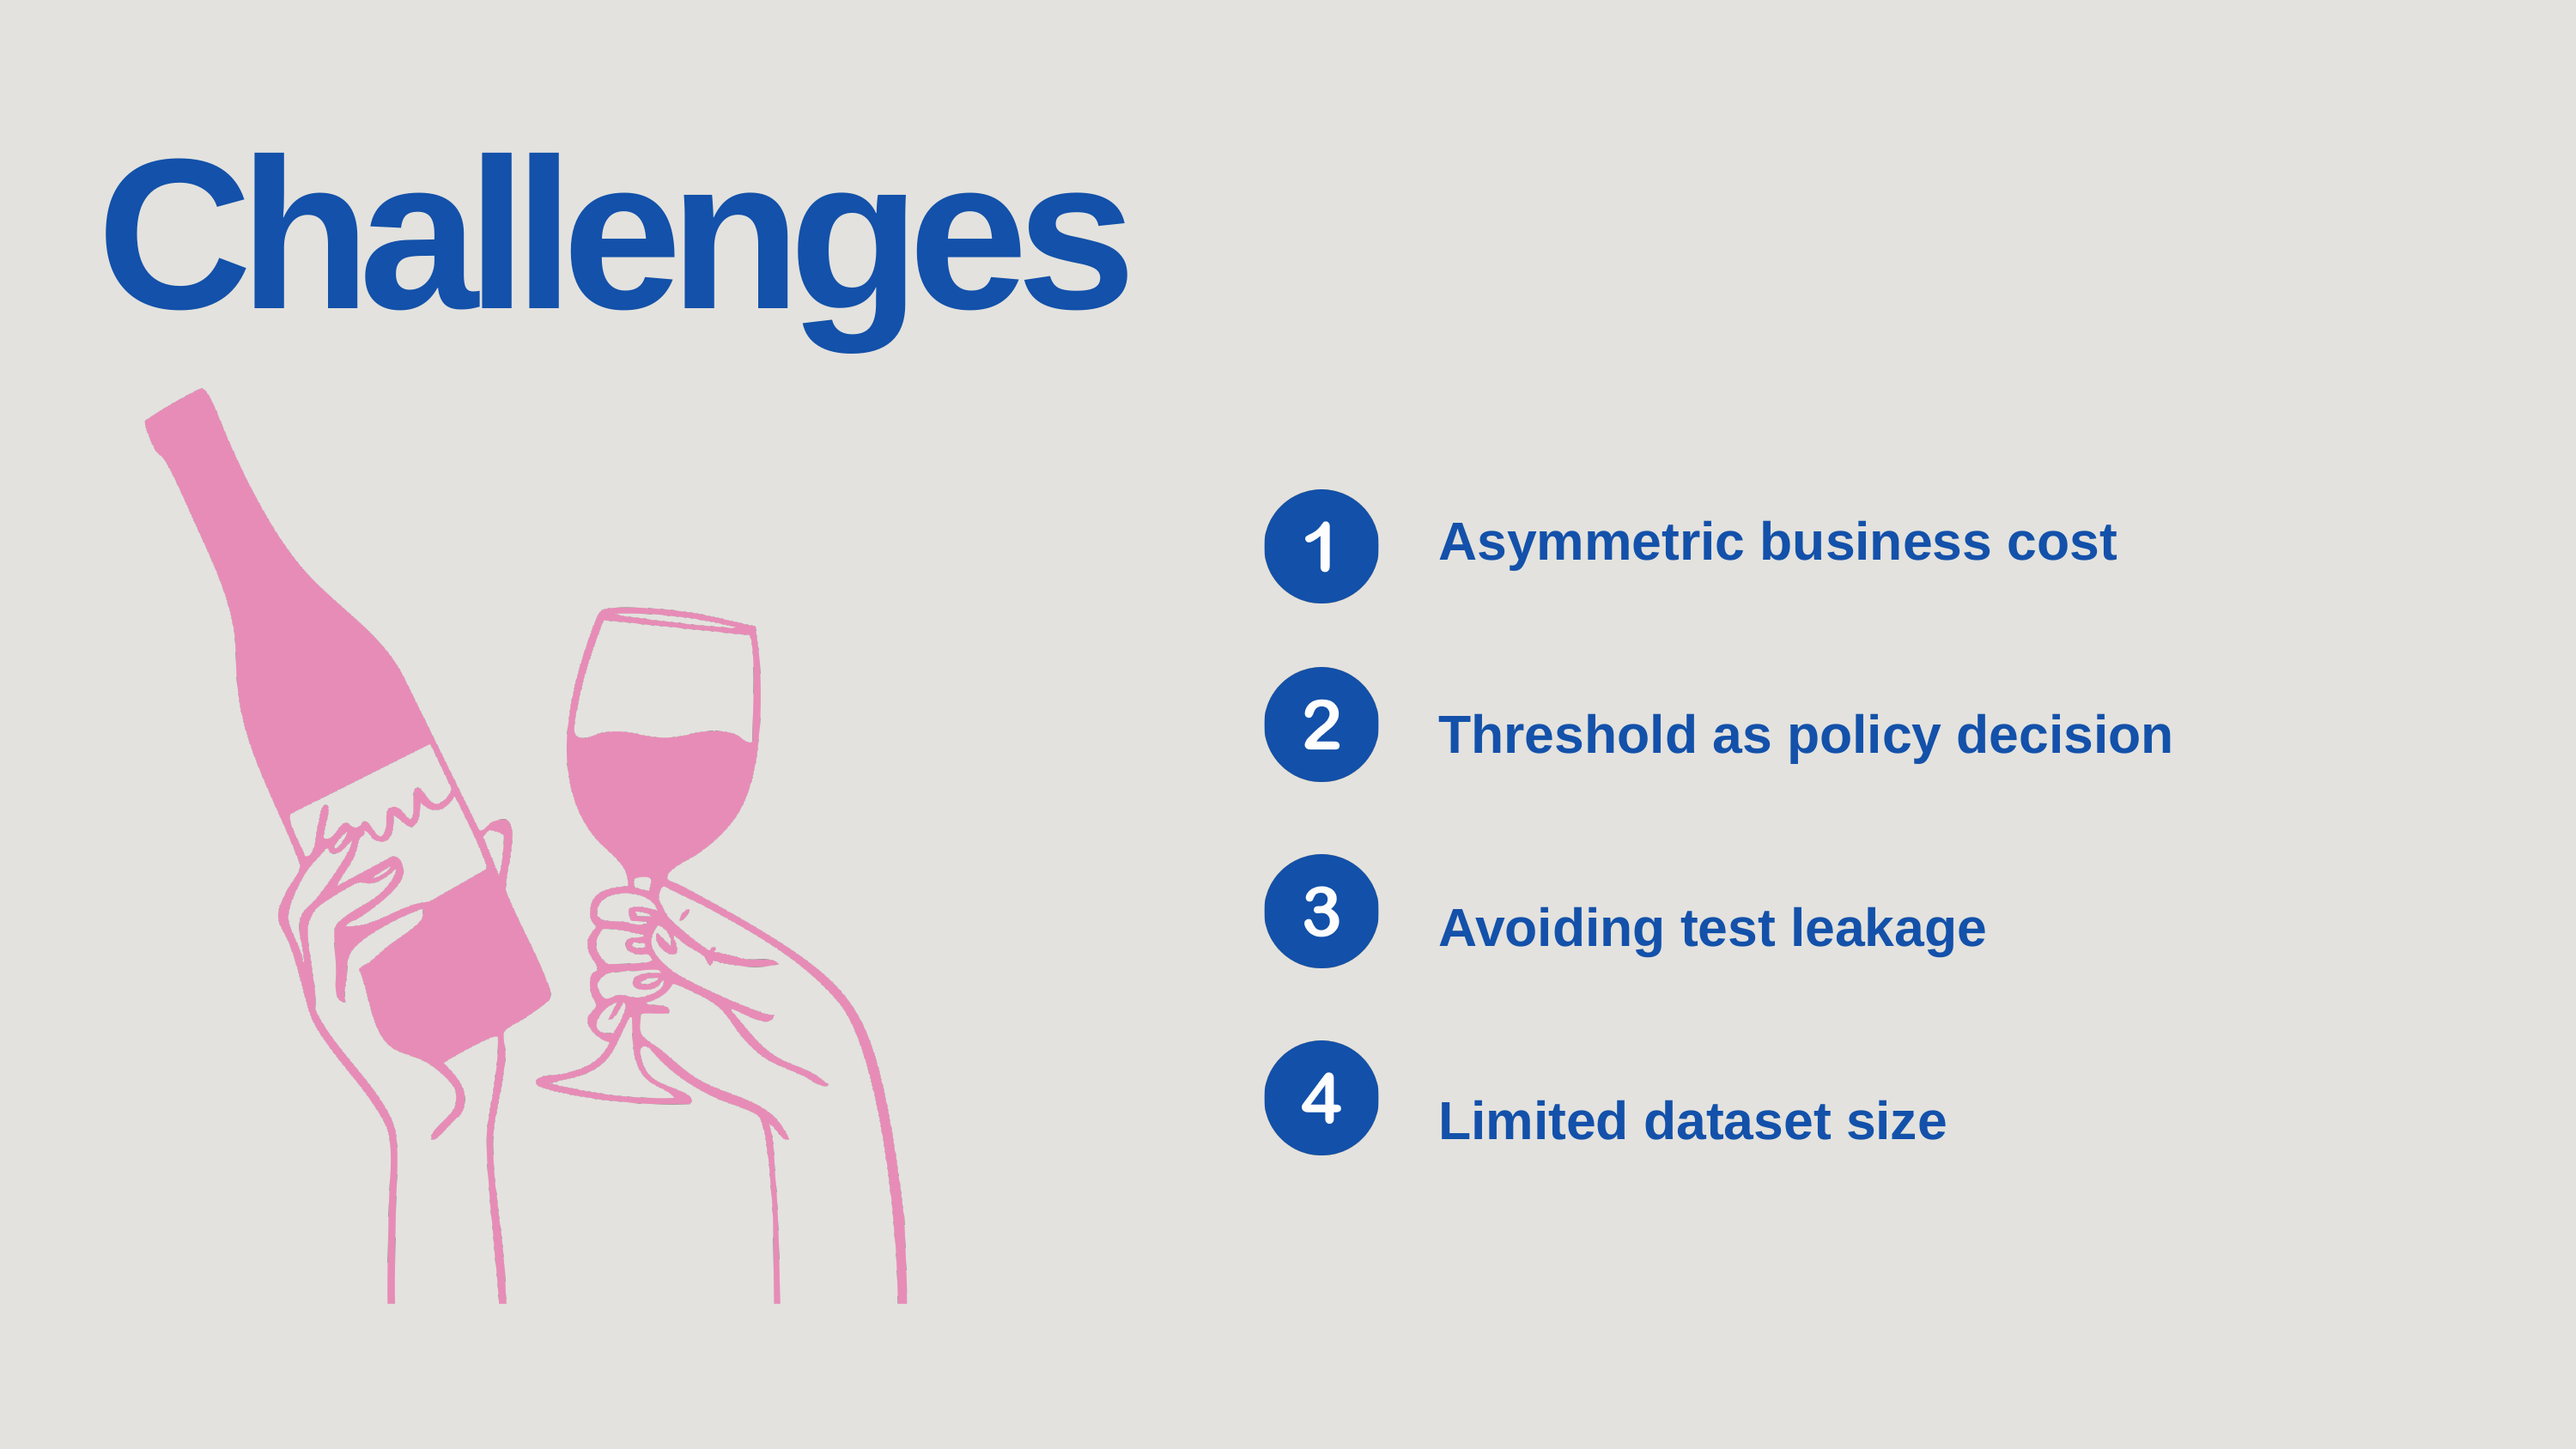

Challenges

Asymmetric business cost

Threshold as policy decision

Avoiding test leakage

Limited dataset size